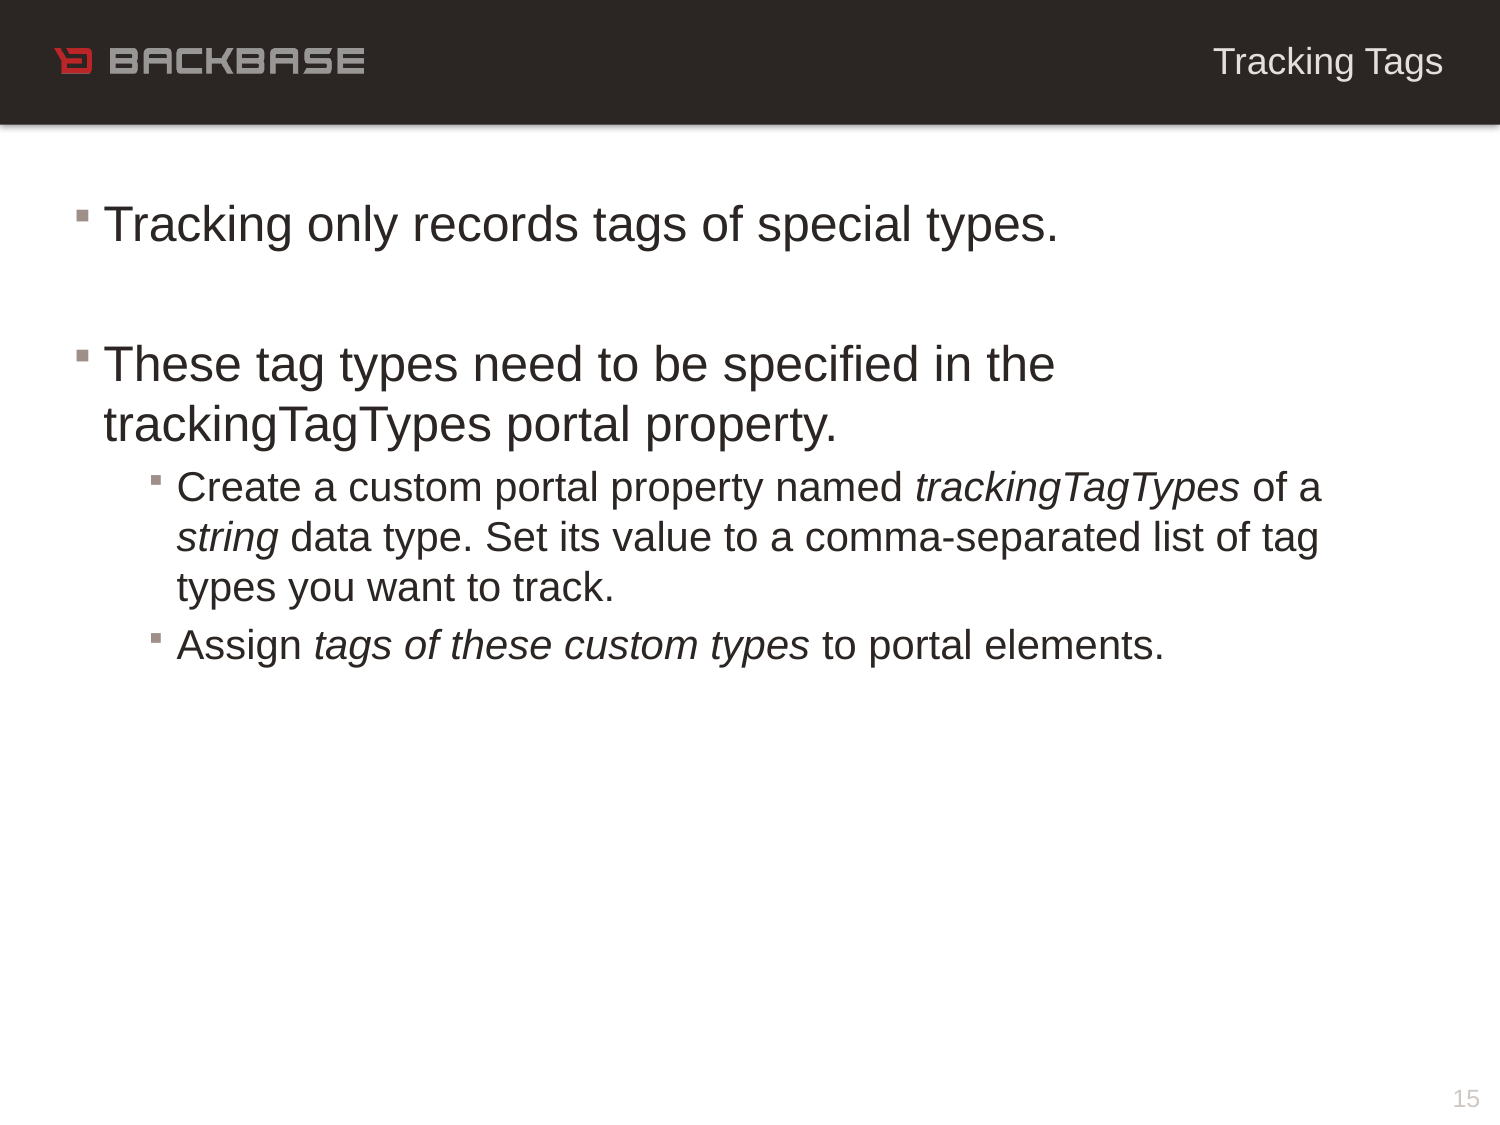

Tracking Tags
Tracking only records tags of special types.

These tag types need to be specified in the trackingTagTypes portal property.
Create a custom portal property named trackingTagTypes of a string data type. Set its value to a comma-separated list of tag types you want to track.
Assign tags of these custom types to portal elements.

15